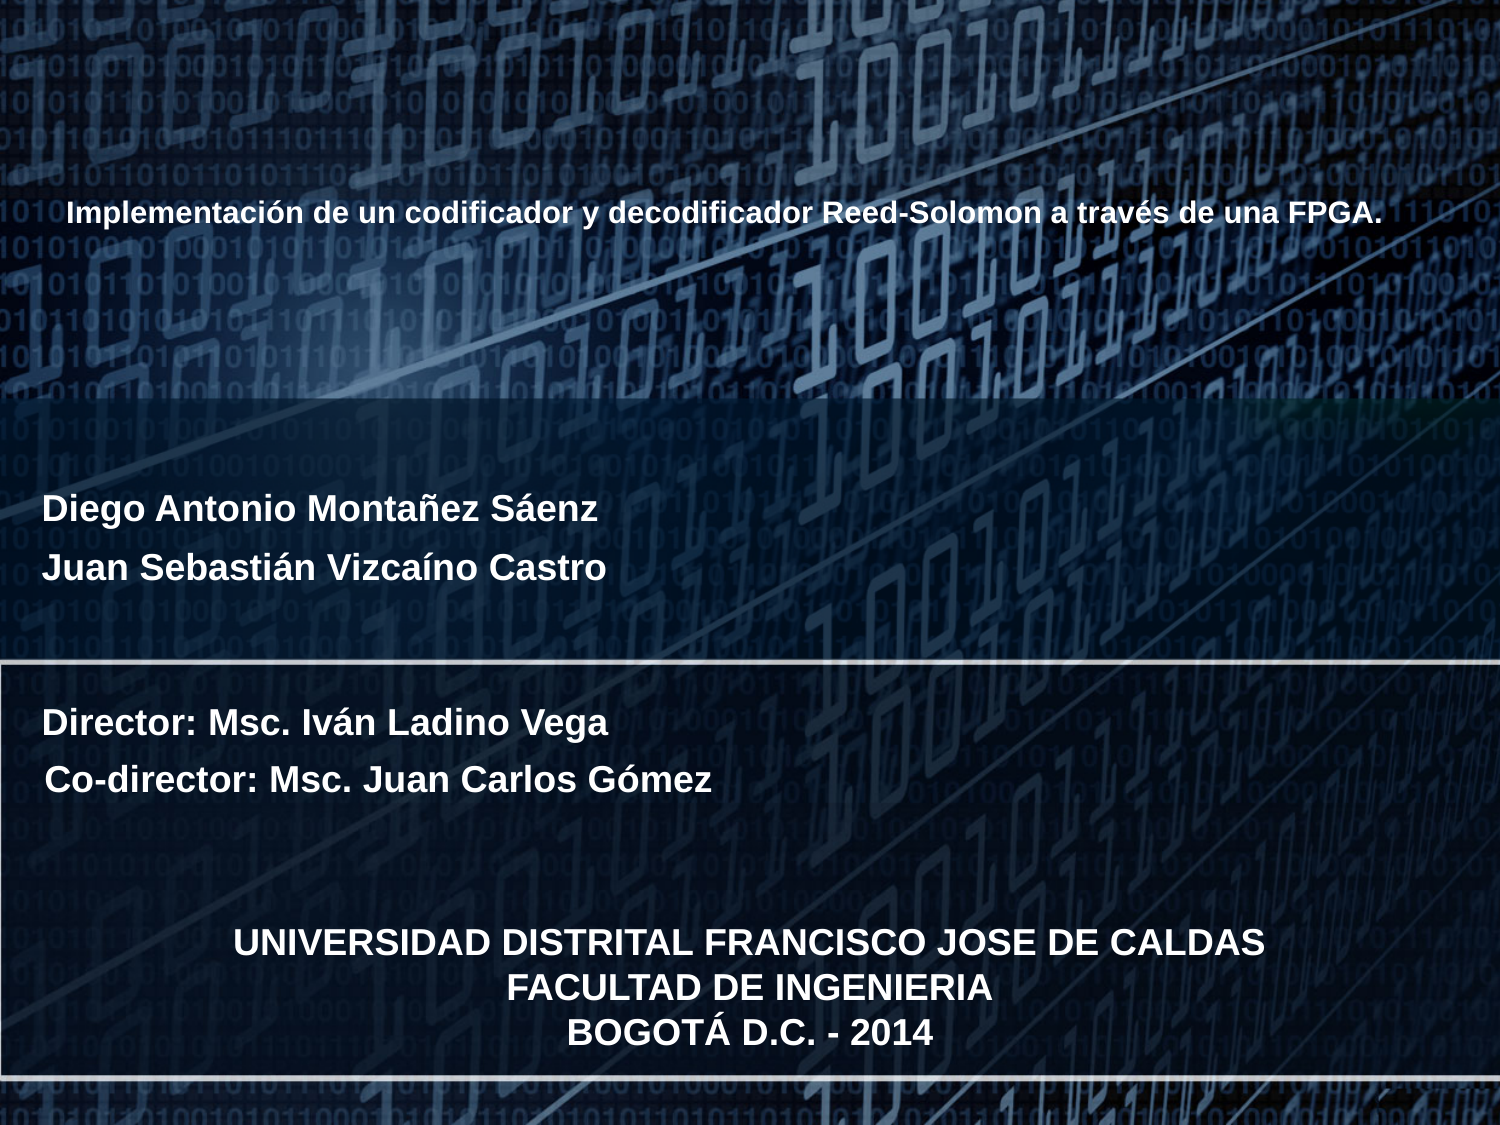

# Implementación de un codificador y decodificador Reed-Solomon a través de una FPGA.
Diego Antonio Montañez Sáenz
Juan Sebastián Vizcaíno Castro
Director: Msc. Iván Ladino Vega
Co-director: Msc. Juan Carlos Gómez
UNIVERSIDAD DISTRITAL FRANCISCO JOSE DE CALDAS
FACULTAD DE INGENIERIA
BOGOTÁ D.C. - 2014